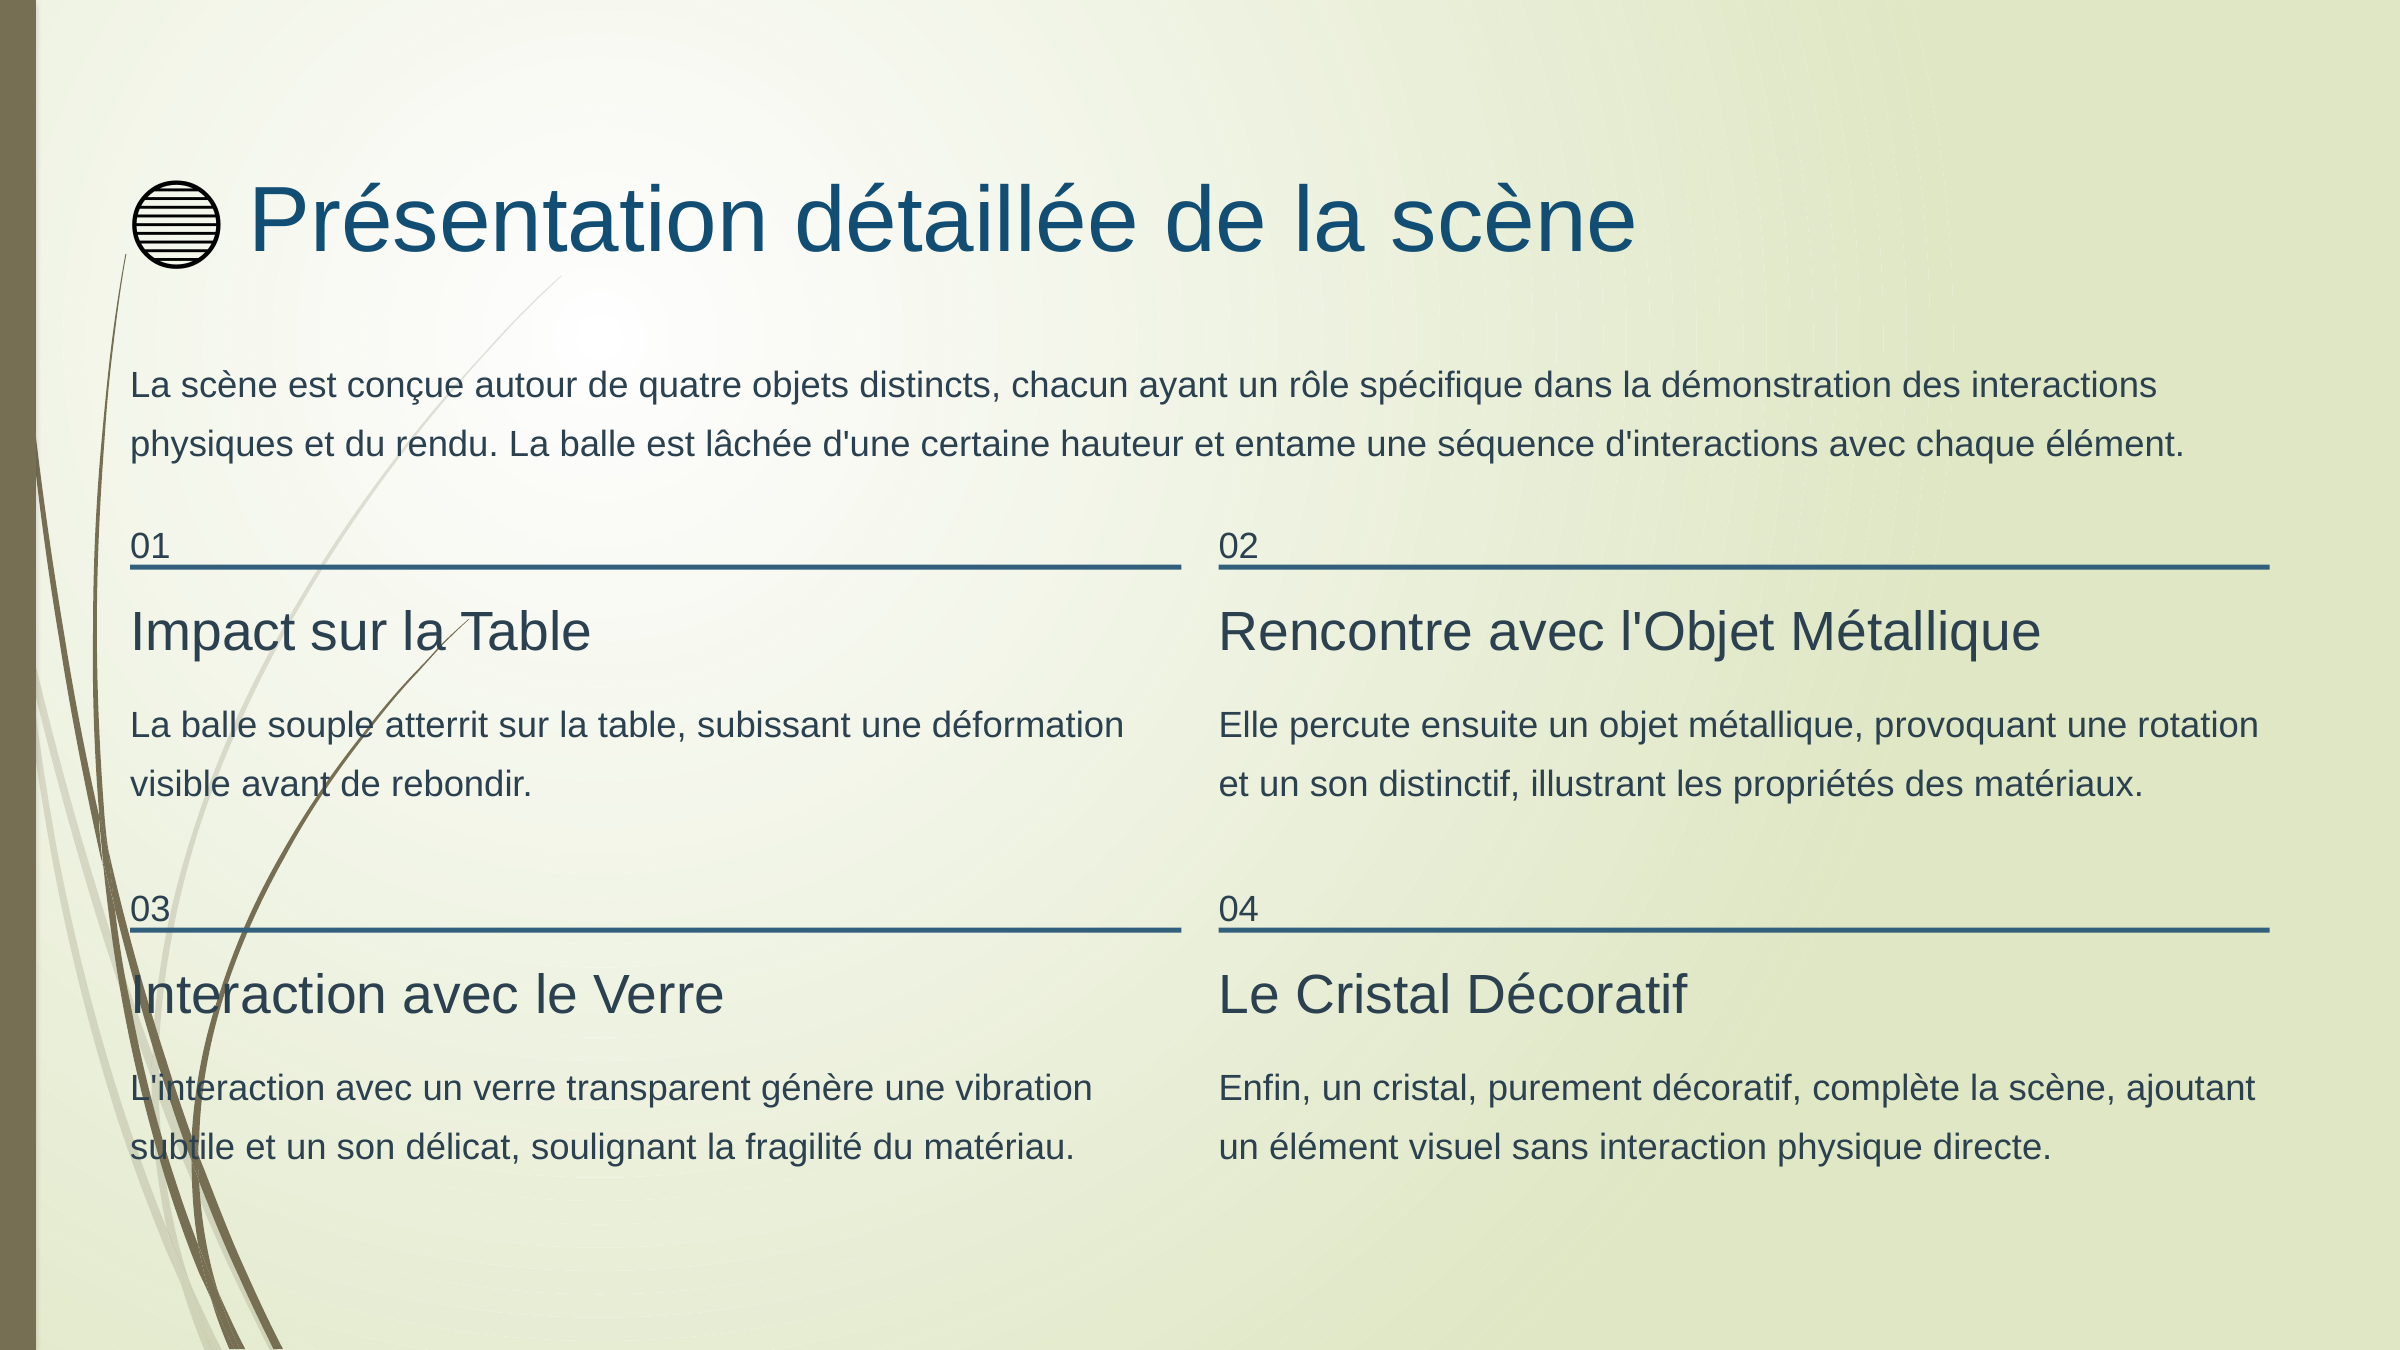

🔵 Présentation détaillée de la scène
La scène est conçue autour de quatre objets distincts, chacun ayant un rôle spécifique dans la démonstration des interactions physiques et du rendu. La balle est lâchée d'une certaine hauteur et entame une séquence d'interactions avec chaque élément.
01
02

Impact sur la Table
Rencontre avec l'Objet Métallique
La balle souple atterrit sur la table, subissant une déformation visible avant de rebondir.
Elle percute ensuite un objet métallique, provoquant une rotation et un son distinctif, illustrant les propriétés des matériaux.
03
04

Interaction avec le Verre
Le Cristal Décoratif
L'interaction avec un verre transparent génère une vibration subtile et un son délicat, soulignant la fragilité du matériau.
Enfin, un cristal, purement décoratif, complète la scène, ajoutant un élément visuel sans interaction physique directe.